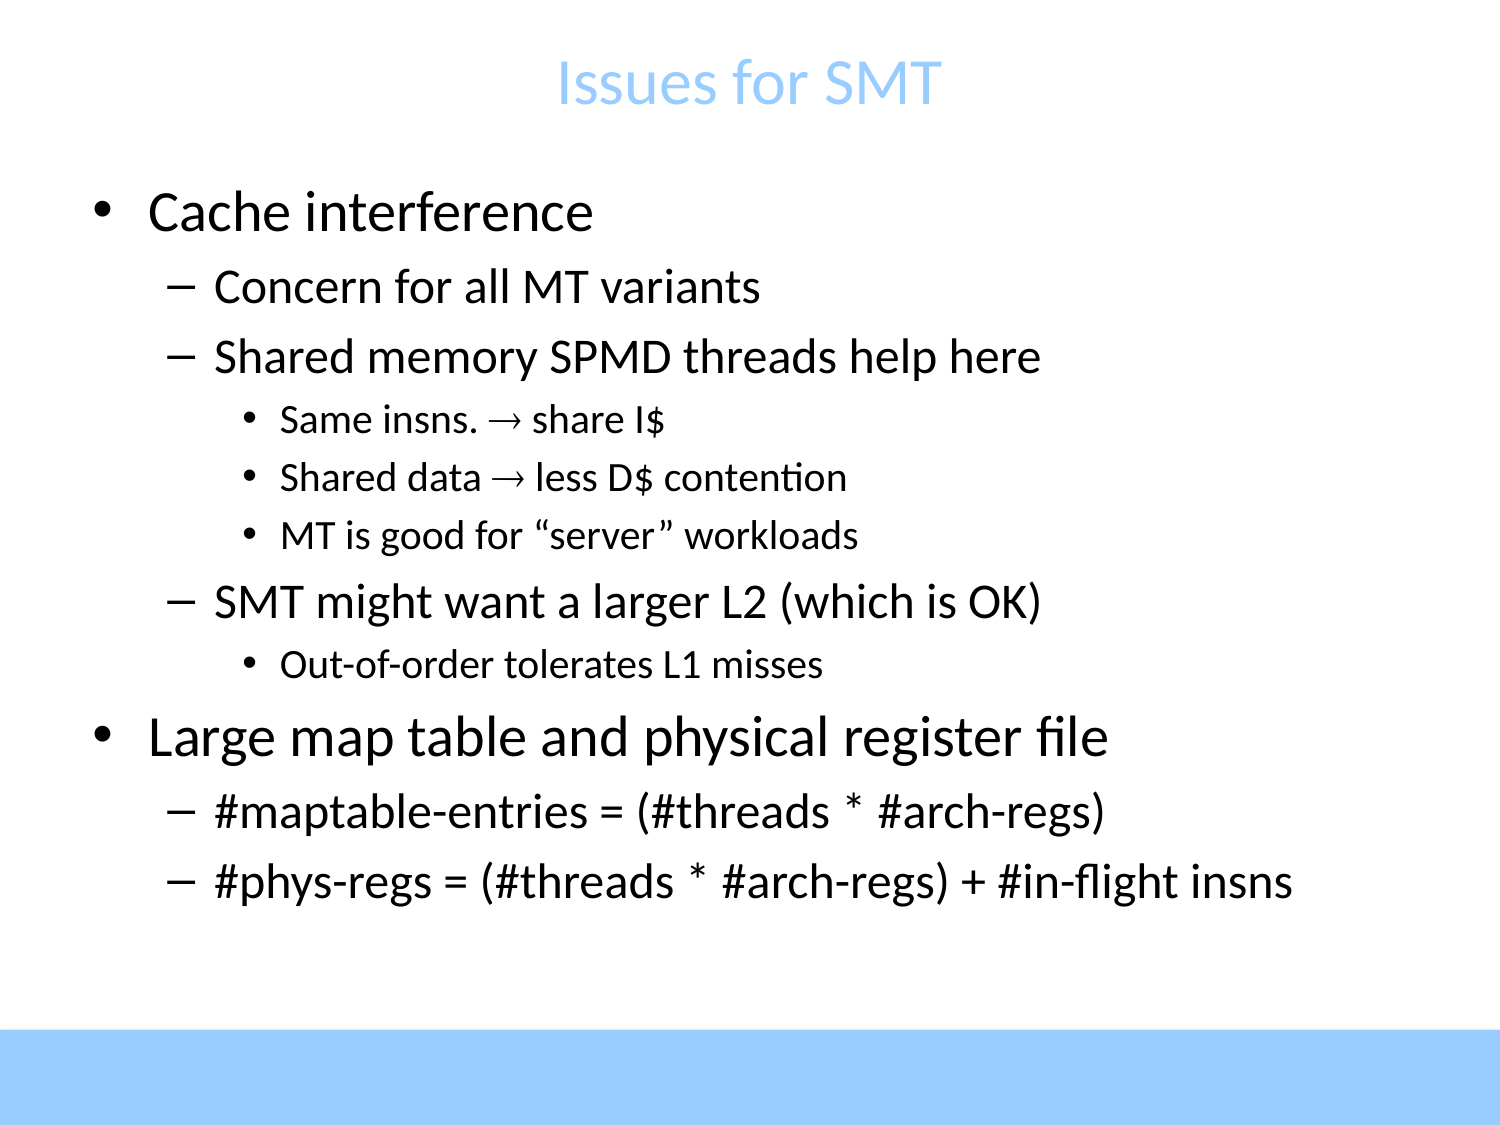

# Issues for SMT
Cache interference
Concern for all MT variants
Shared memory SPMD threads help here
Same insns. → share I$
Shared data → less D$ contention
MT is good for “server” workloads
SMT might want a larger L2 (which is OK)
Out-of-order tolerates L1 misses
Large map table and physical register file
#maptable-entries = (#threads * #arch-regs)
#phys-regs = (#threads * #arch-regs) + #in-flight insns